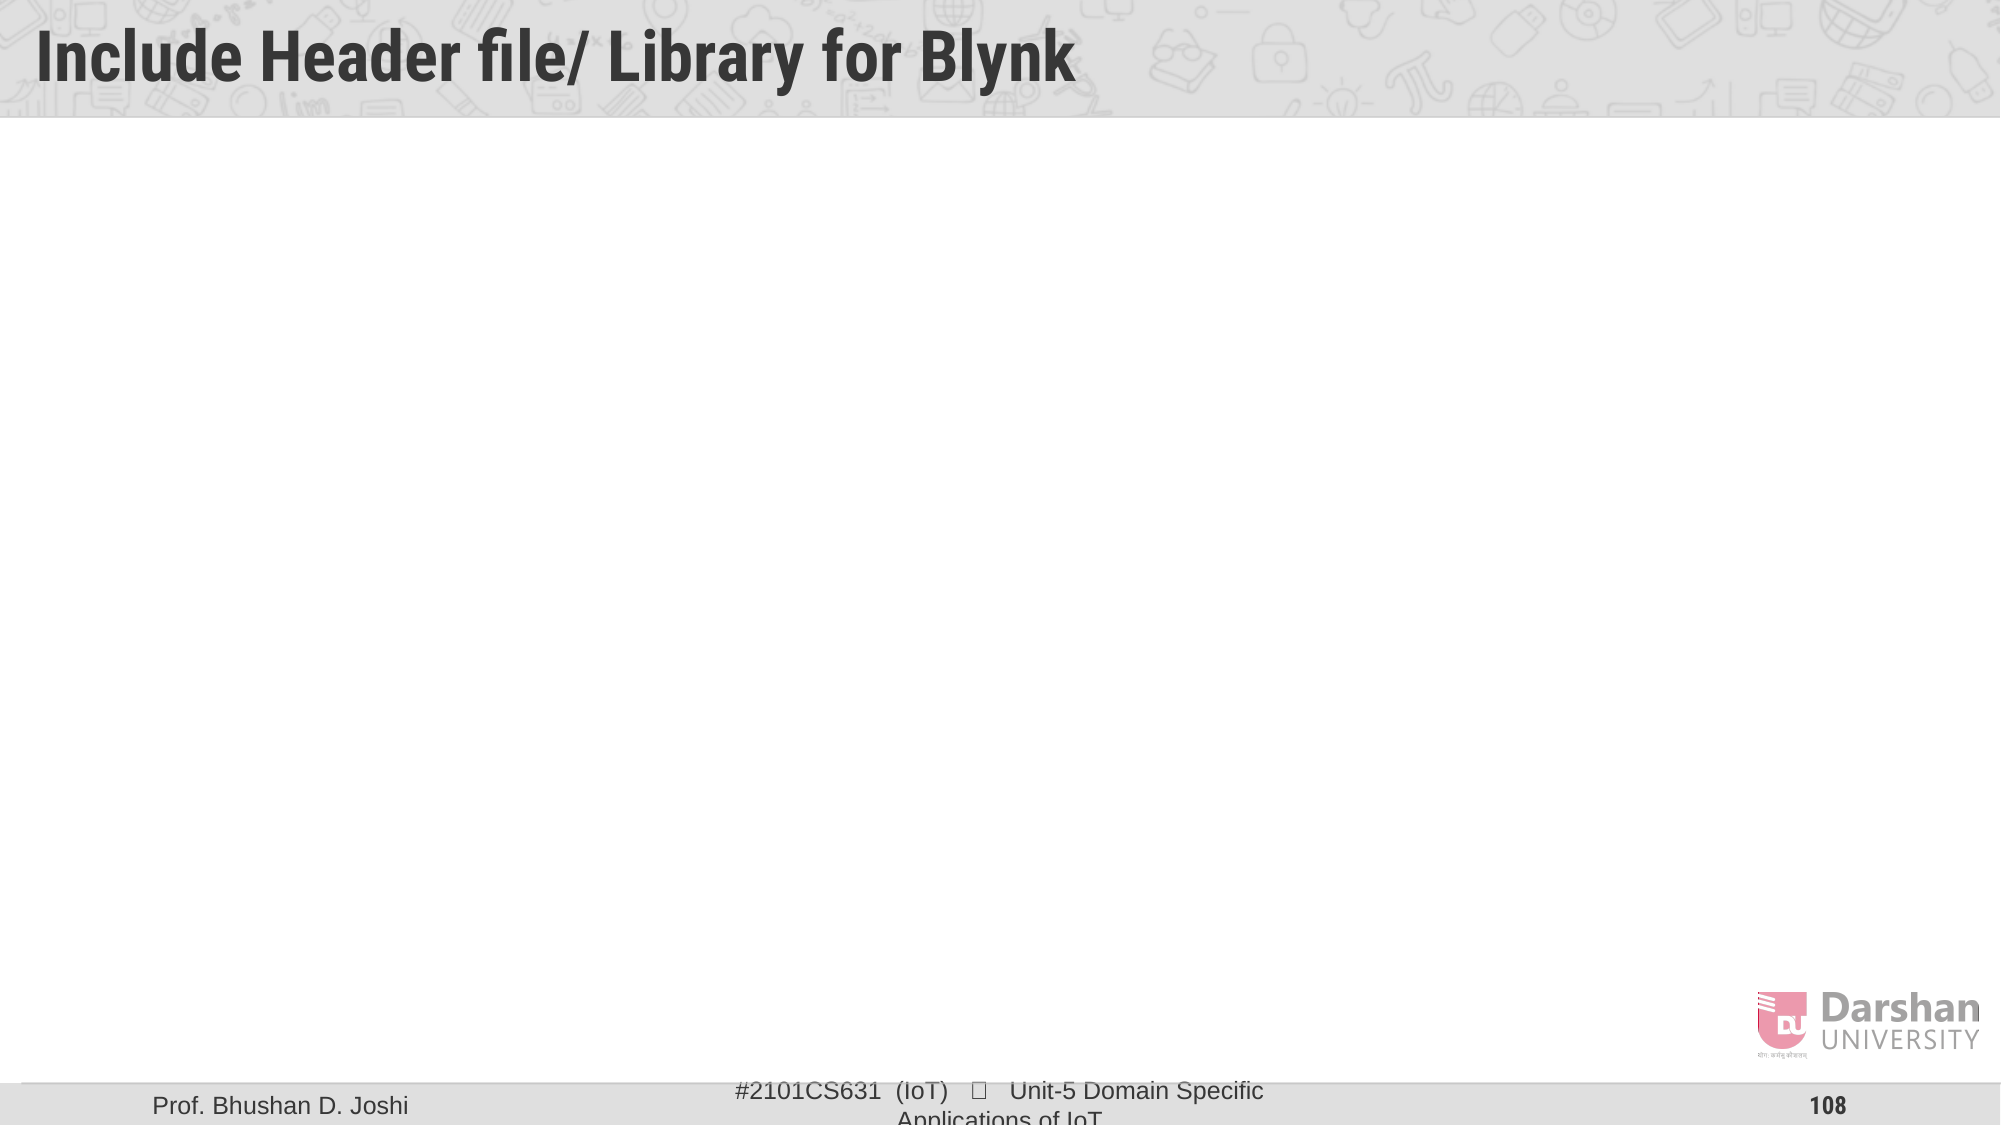

# Include Header file/ Library for Blynk